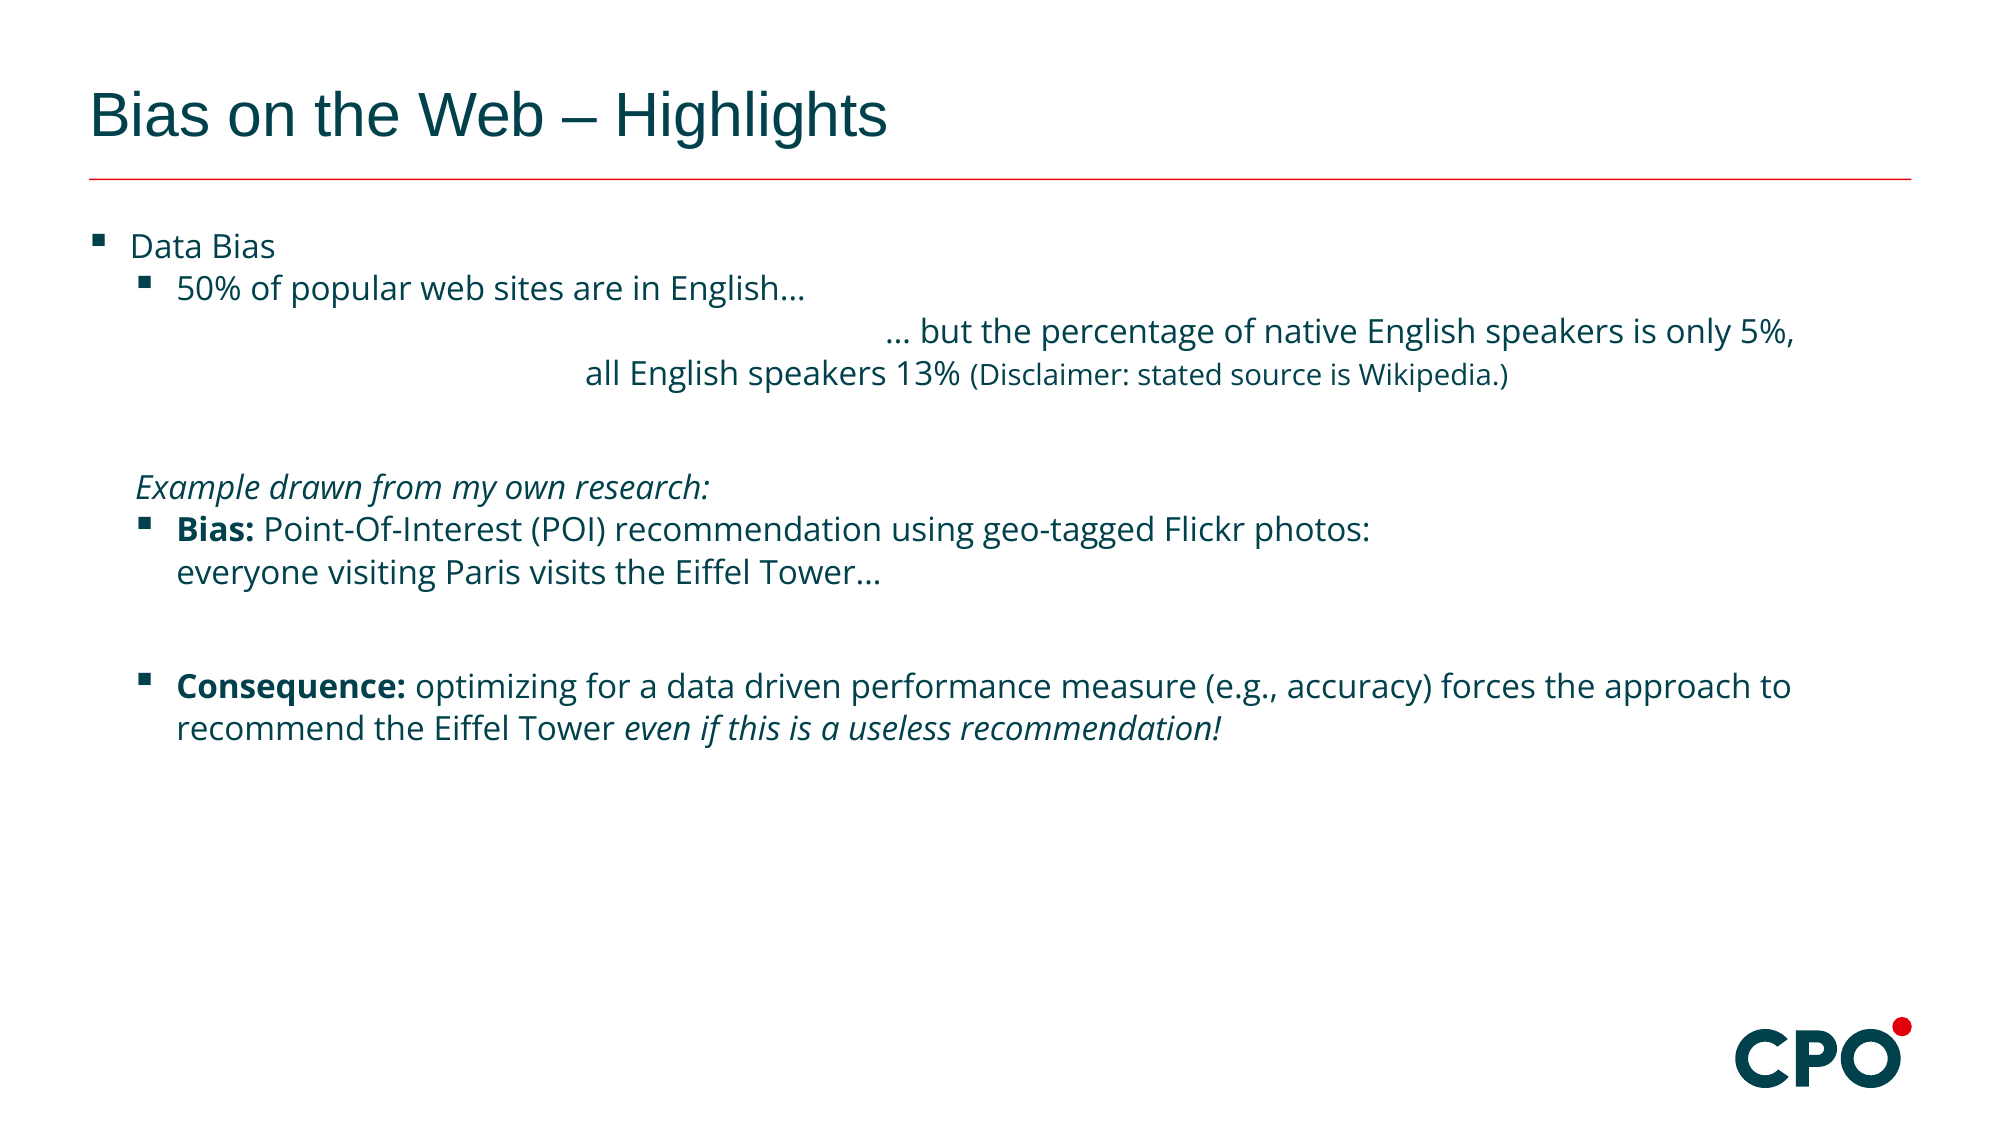

# Bias on the Web – Highlights
Data Bias
50% of popular web sites are in English…
					… but the percentage of native English speakers is only 5%,
			all English speakers 13% (Disclaimer: stated source is Wikipedia.)

Example drawn from my own research:
Bias: Point-Of-Interest (POI) recommendation using geo-tagged Flickr photos:
everyone visiting Paris visits the Eiffel Tower…

Consequence: optimizing for a data driven performance measure (e.g., accuracy) forces the approach to recommend the Eiffel Tower even if this is a useless recommendation!